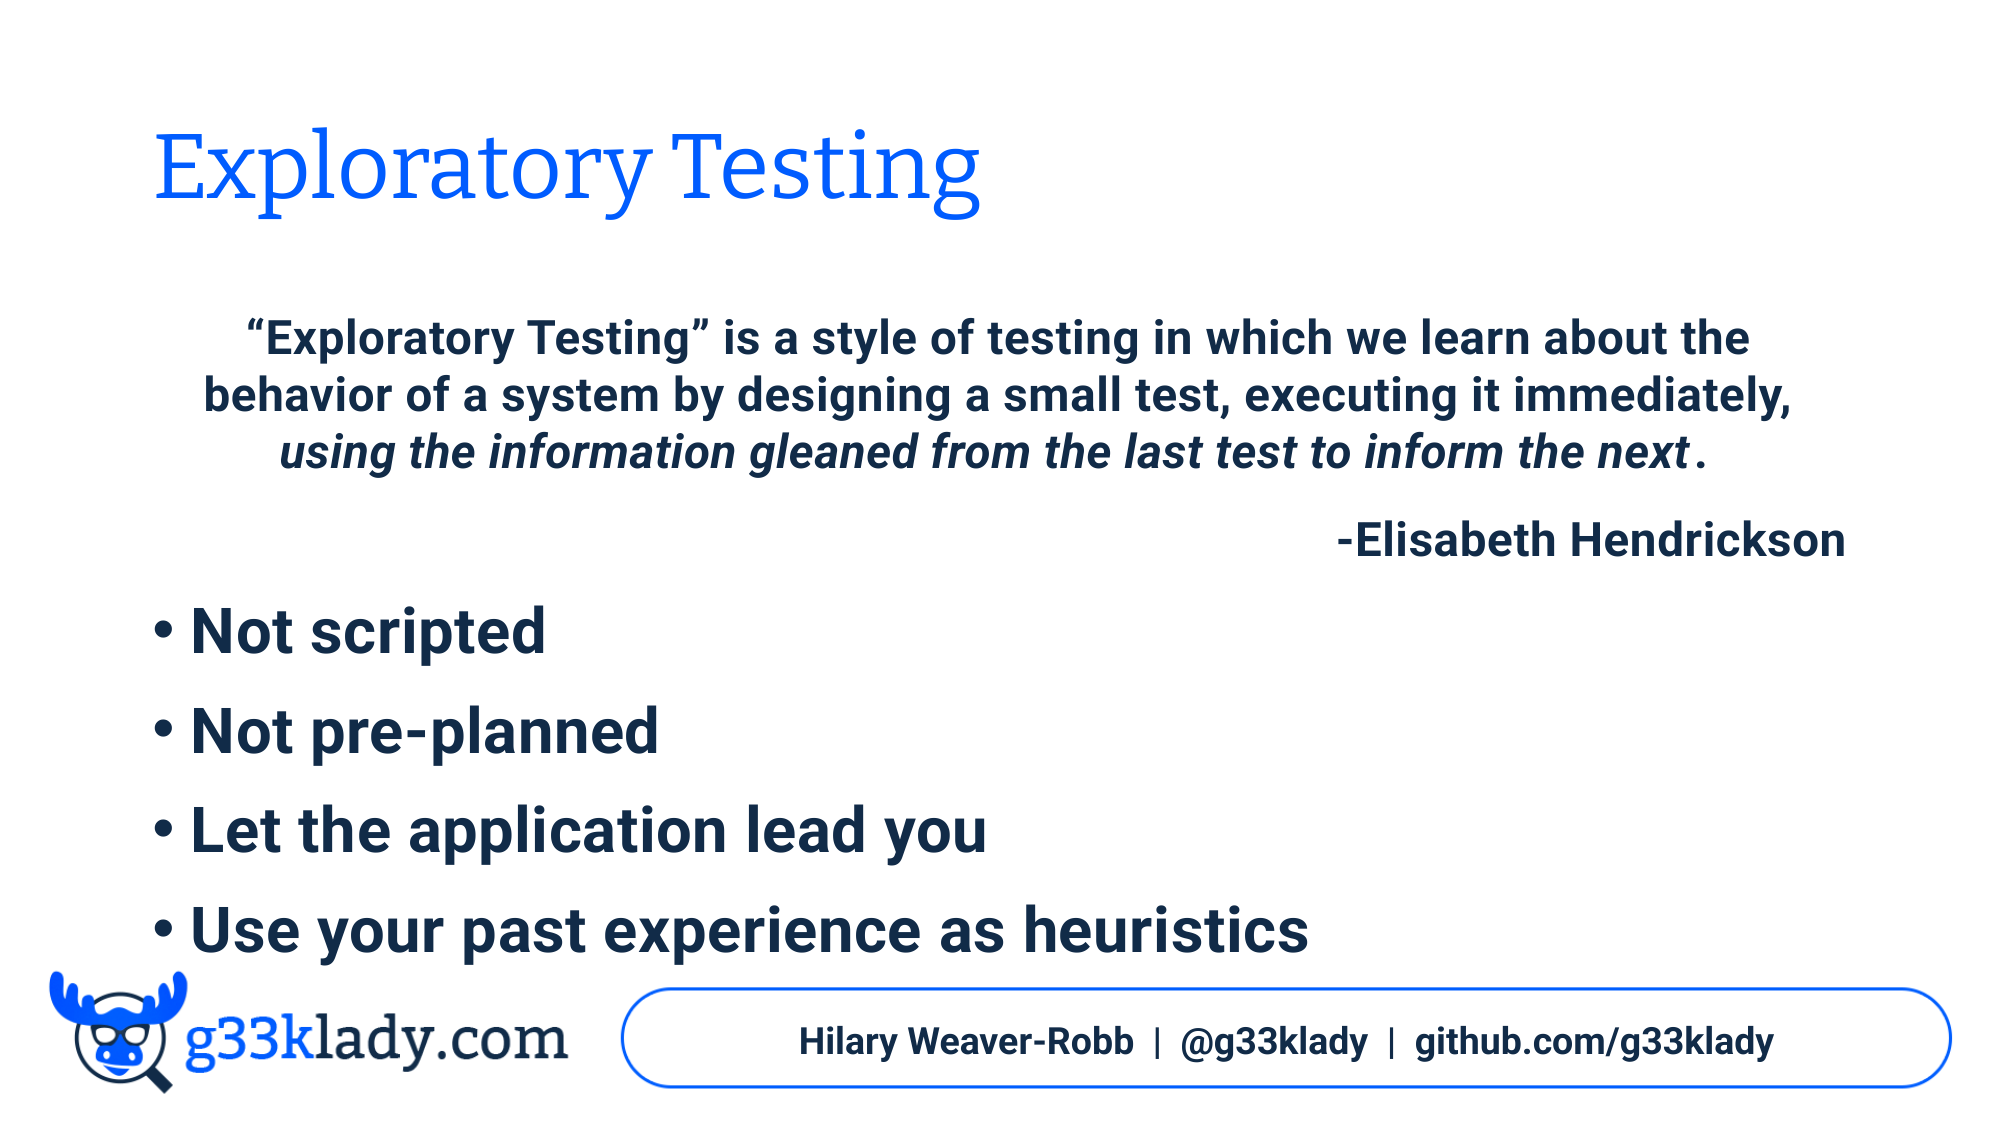

# Exploratory Testing
“Exploratory Testing” is a style of testing in which we learn about the behavior of a system by designing a small test, executing it immediately, using the information gleaned from the last test to inform the next.
-Elisabeth Hendrickson
Not scripted
Not pre-planned
Let the application lead you
Use your past experience as heuristics

Hilary Weaver-Robb  |  @g33klady  |  github.com/g33klady